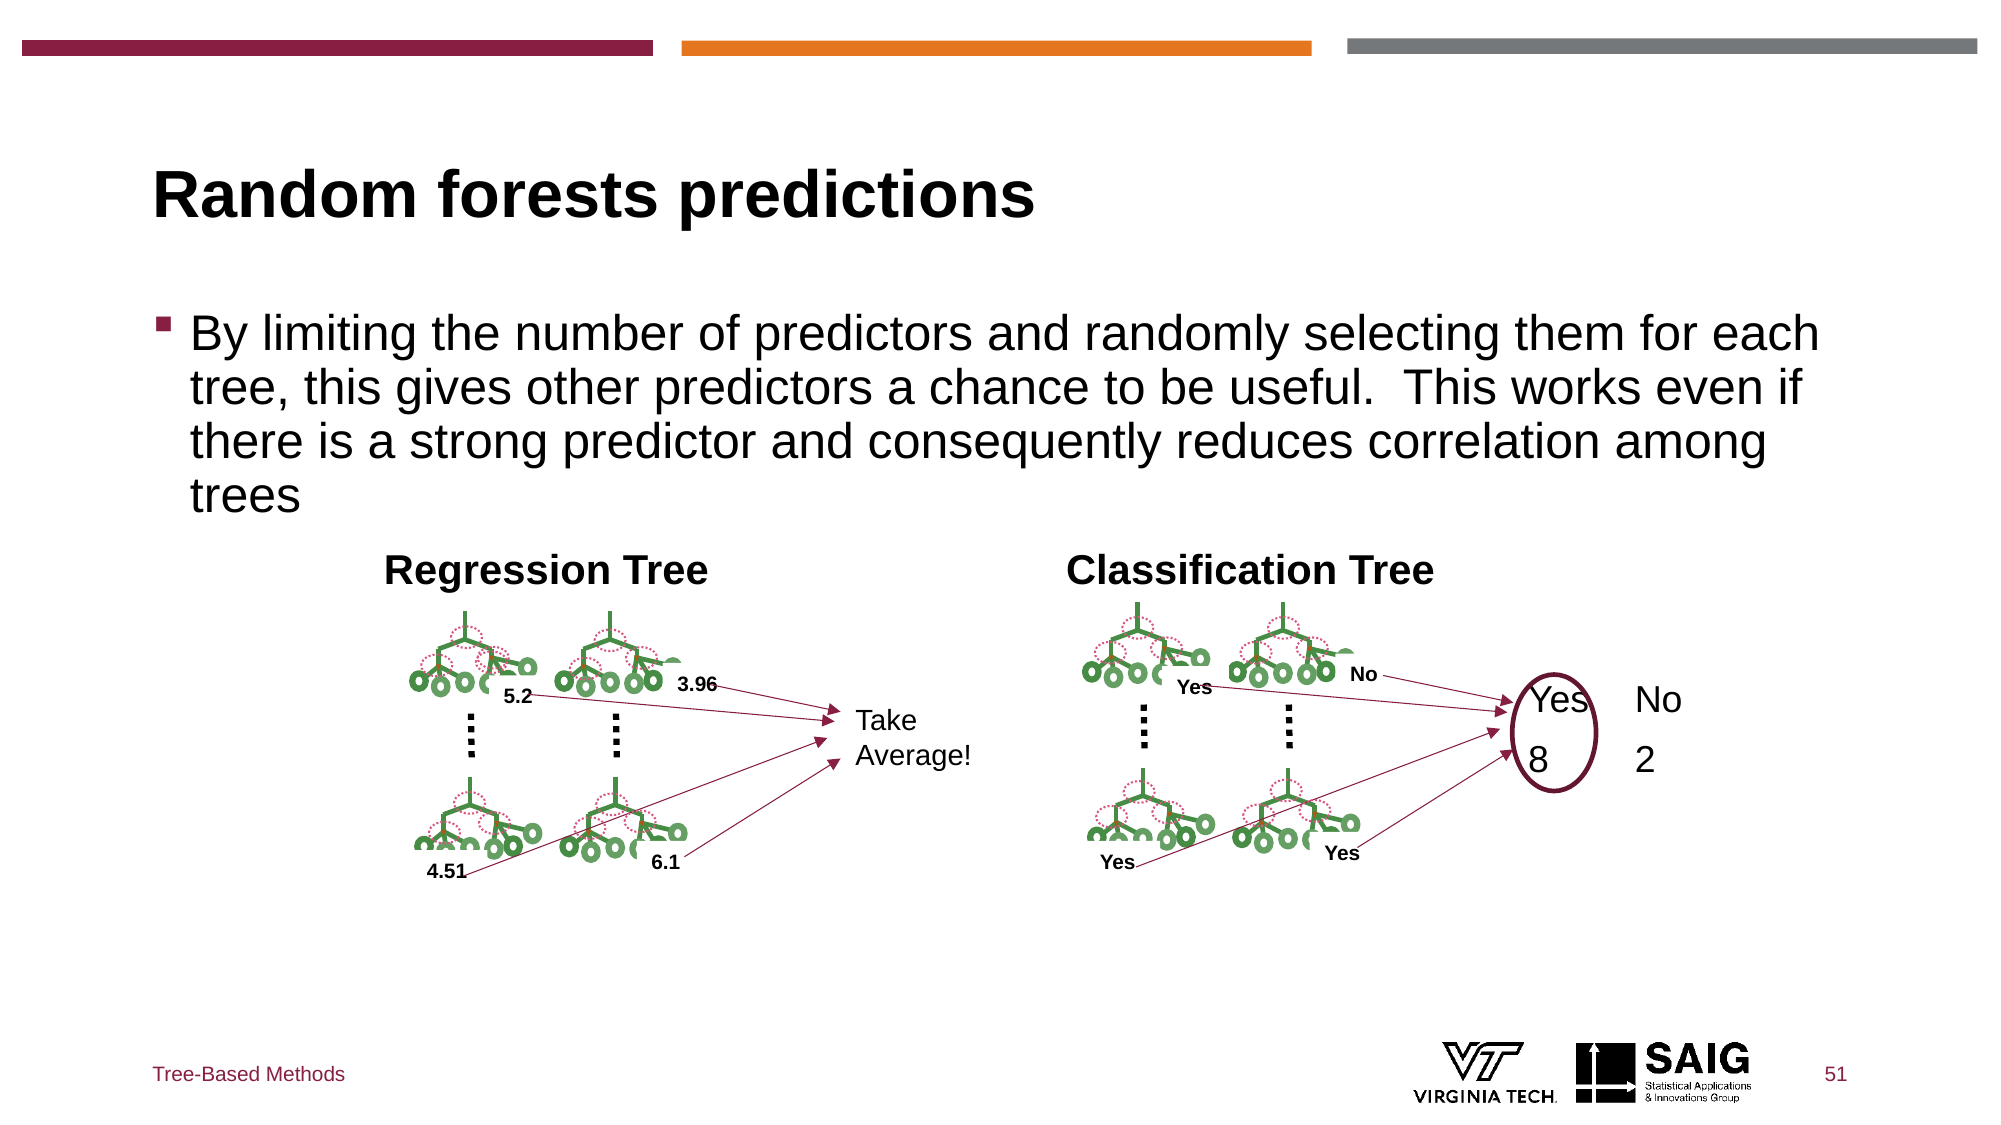

# Random forests predictions
By limiting the number of predictors and randomly selecting them for each tree, this gives other predictors a chance to be useful.  This works even if there is a strong predictor and consequently reduces correlation among trees

| Regression Tree | Classification Tree |
| --- | --- |
|  |  |

3.96
5.2
6.1
4.51

No

Yes
| Yes | No |
| --- | --- |
| 8 | 2 |

Take Average!

Yes
Yes
Tree-Based Methods
51